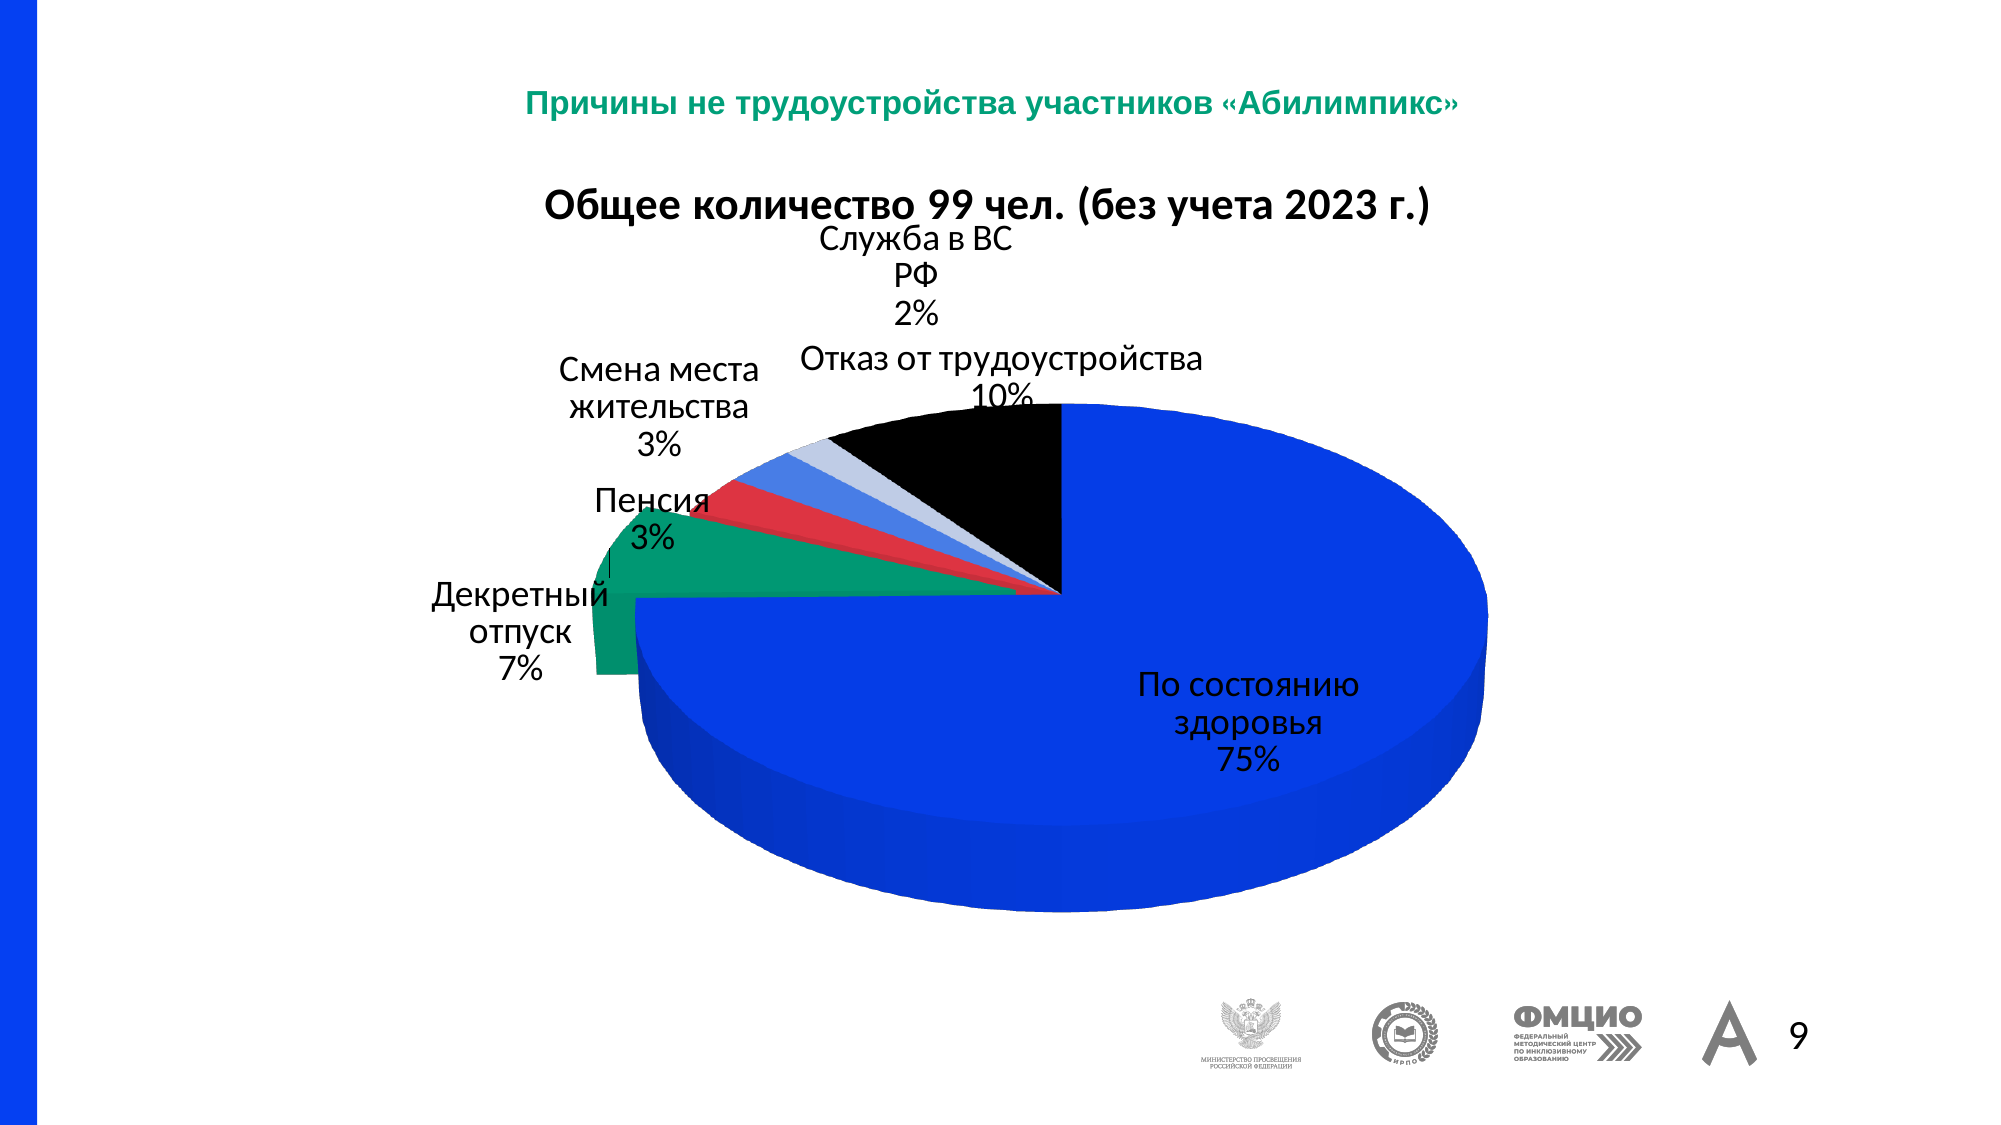

# Причины не трудоустройства участников «Абилимпикс»

[unsupported chart]